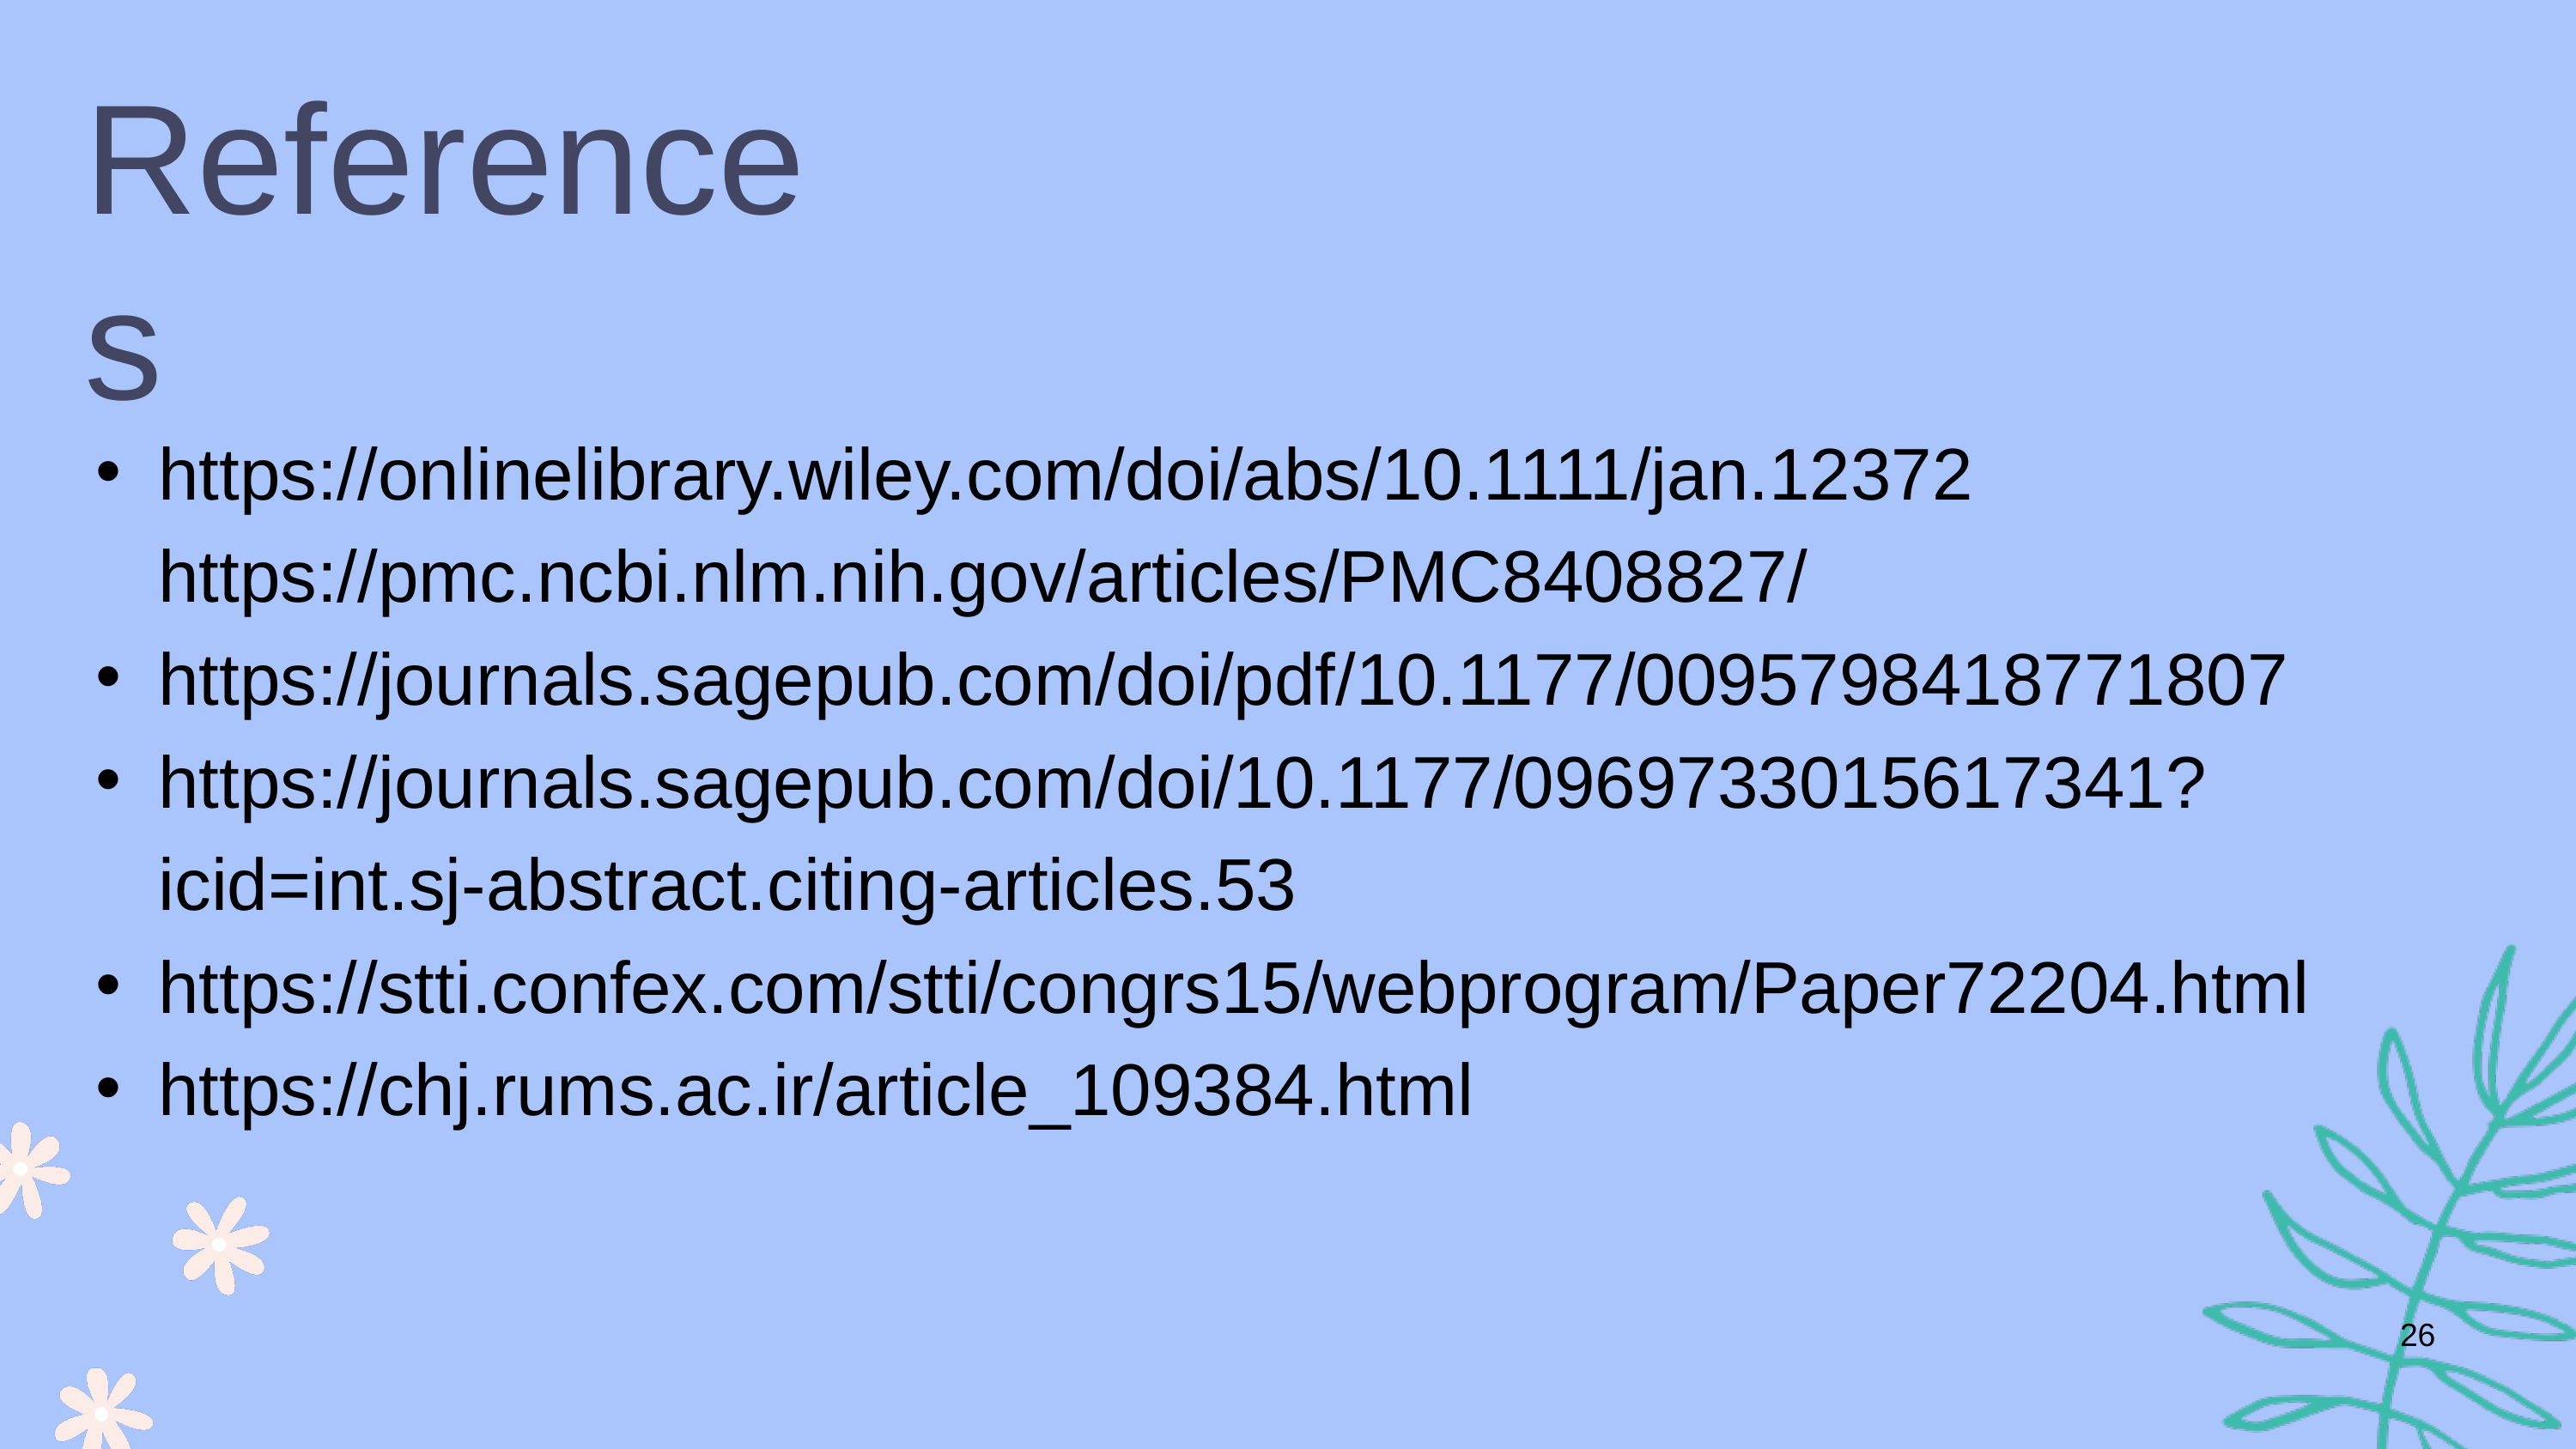

References
https://onlinelibrary.wiley.com/doi/abs/10.1111/jan.12372 https://pmc.ncbi.nlm.nih.gov/articles/PMC8408827/
https://journals.sagepub.com/doi/pdf/10.1177/0095798418771807
https://journals.sagepub.com/doi/10.1177/0969733015617341?icid=int.sj-abstract.citing-articles.53
https://stti.confex.com/stti/congrs15/webprogram/Paper72204.html
https://chj.rums.ac.ir/article_109384.html

26